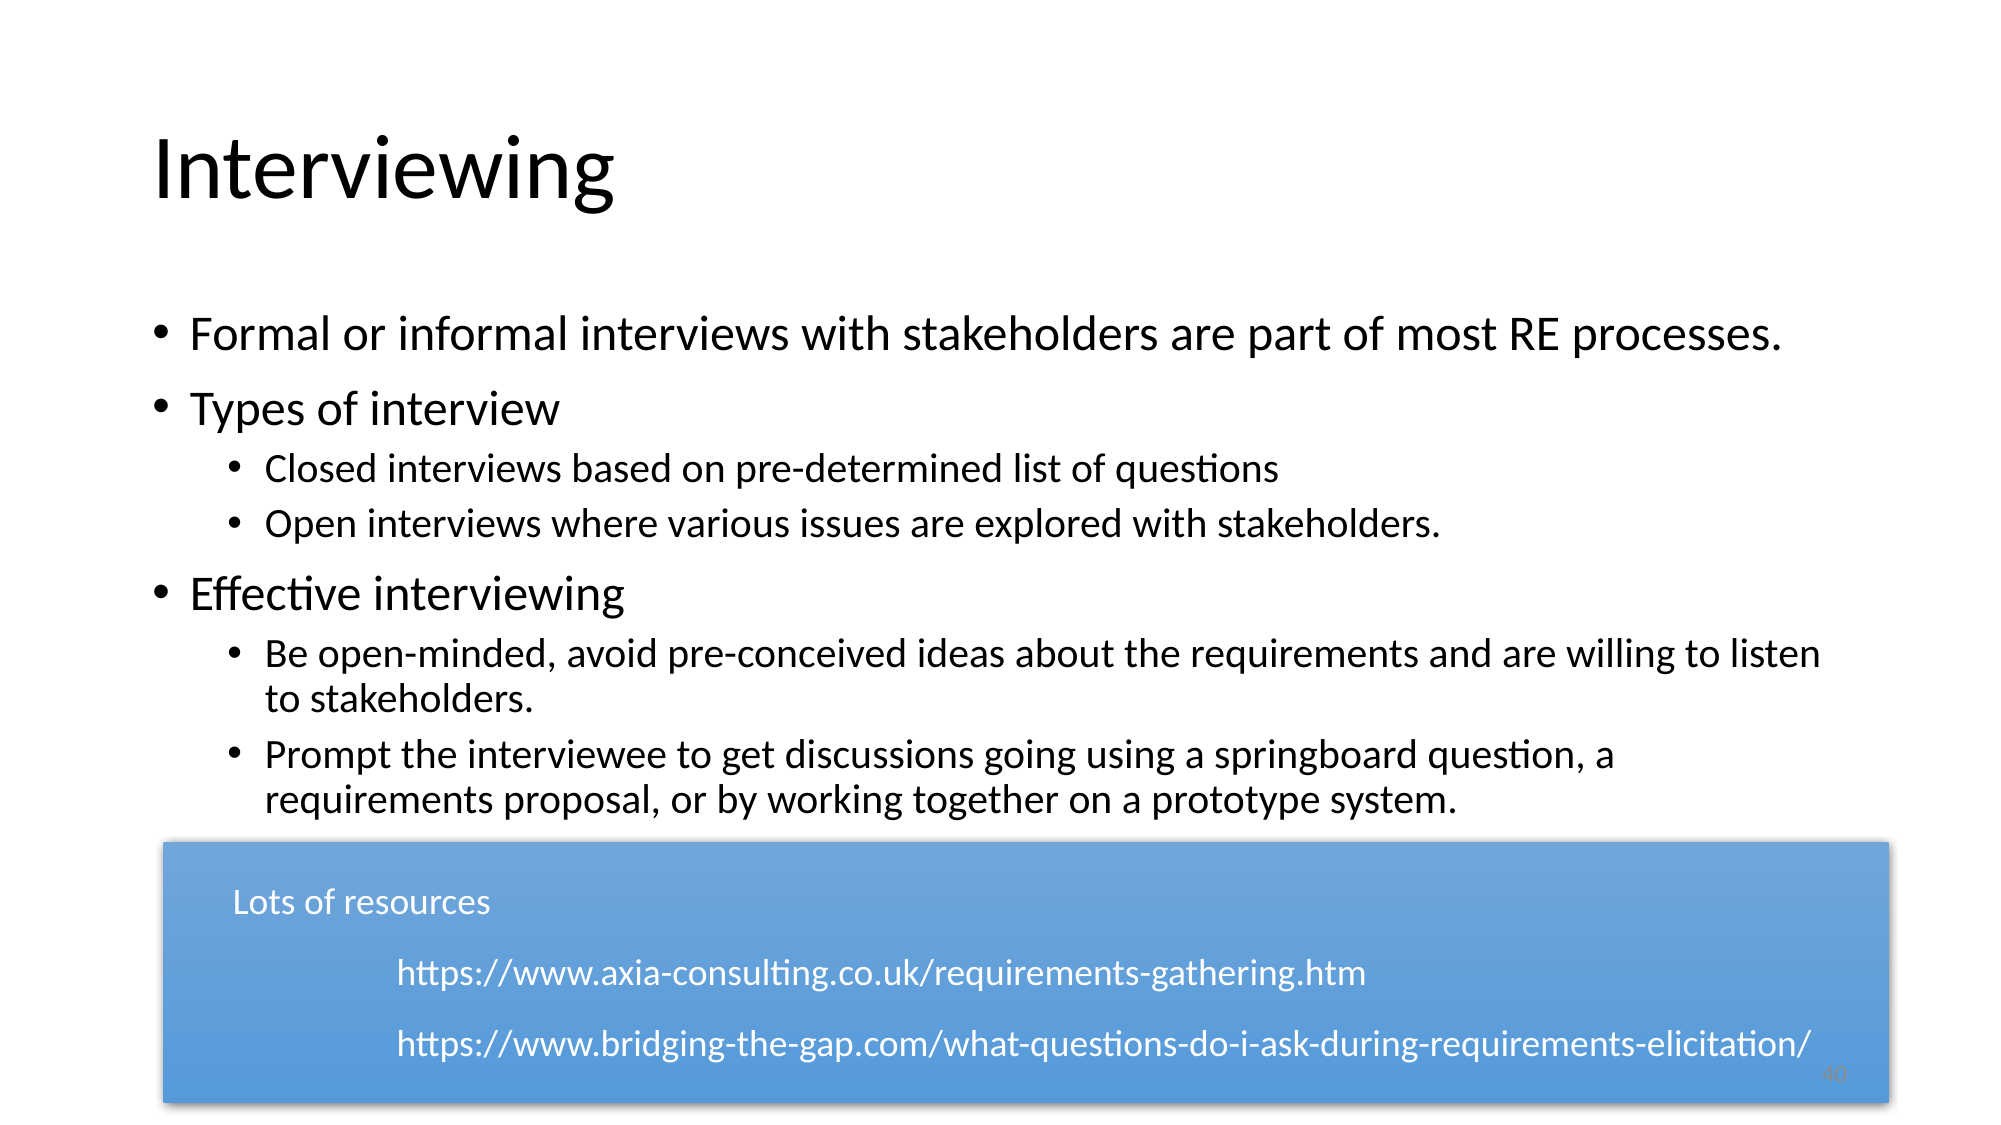

# Interviewing
Formal or informal interviews with stakeholders are part of most RE processes.
Types of interview
Closed interviews based on pre-determined list of questions
Open interviews where various issues are explored with stakeholders.
Effective interviewing
Be open-minded, avoid pre-conceived ideas about the requirements and are willing to listen to stakeholders.
Prompt the interviewee to get discussions going using a springboard question, a requirements proposal, or by working together on a prototype system.

Lots of resources
https://www.axia-consulting.co.uk/requirements-gathering.htm
https://www.bridging-the-gap.com/what-questions-do-i-ask-during-requirements-elicitation/
40